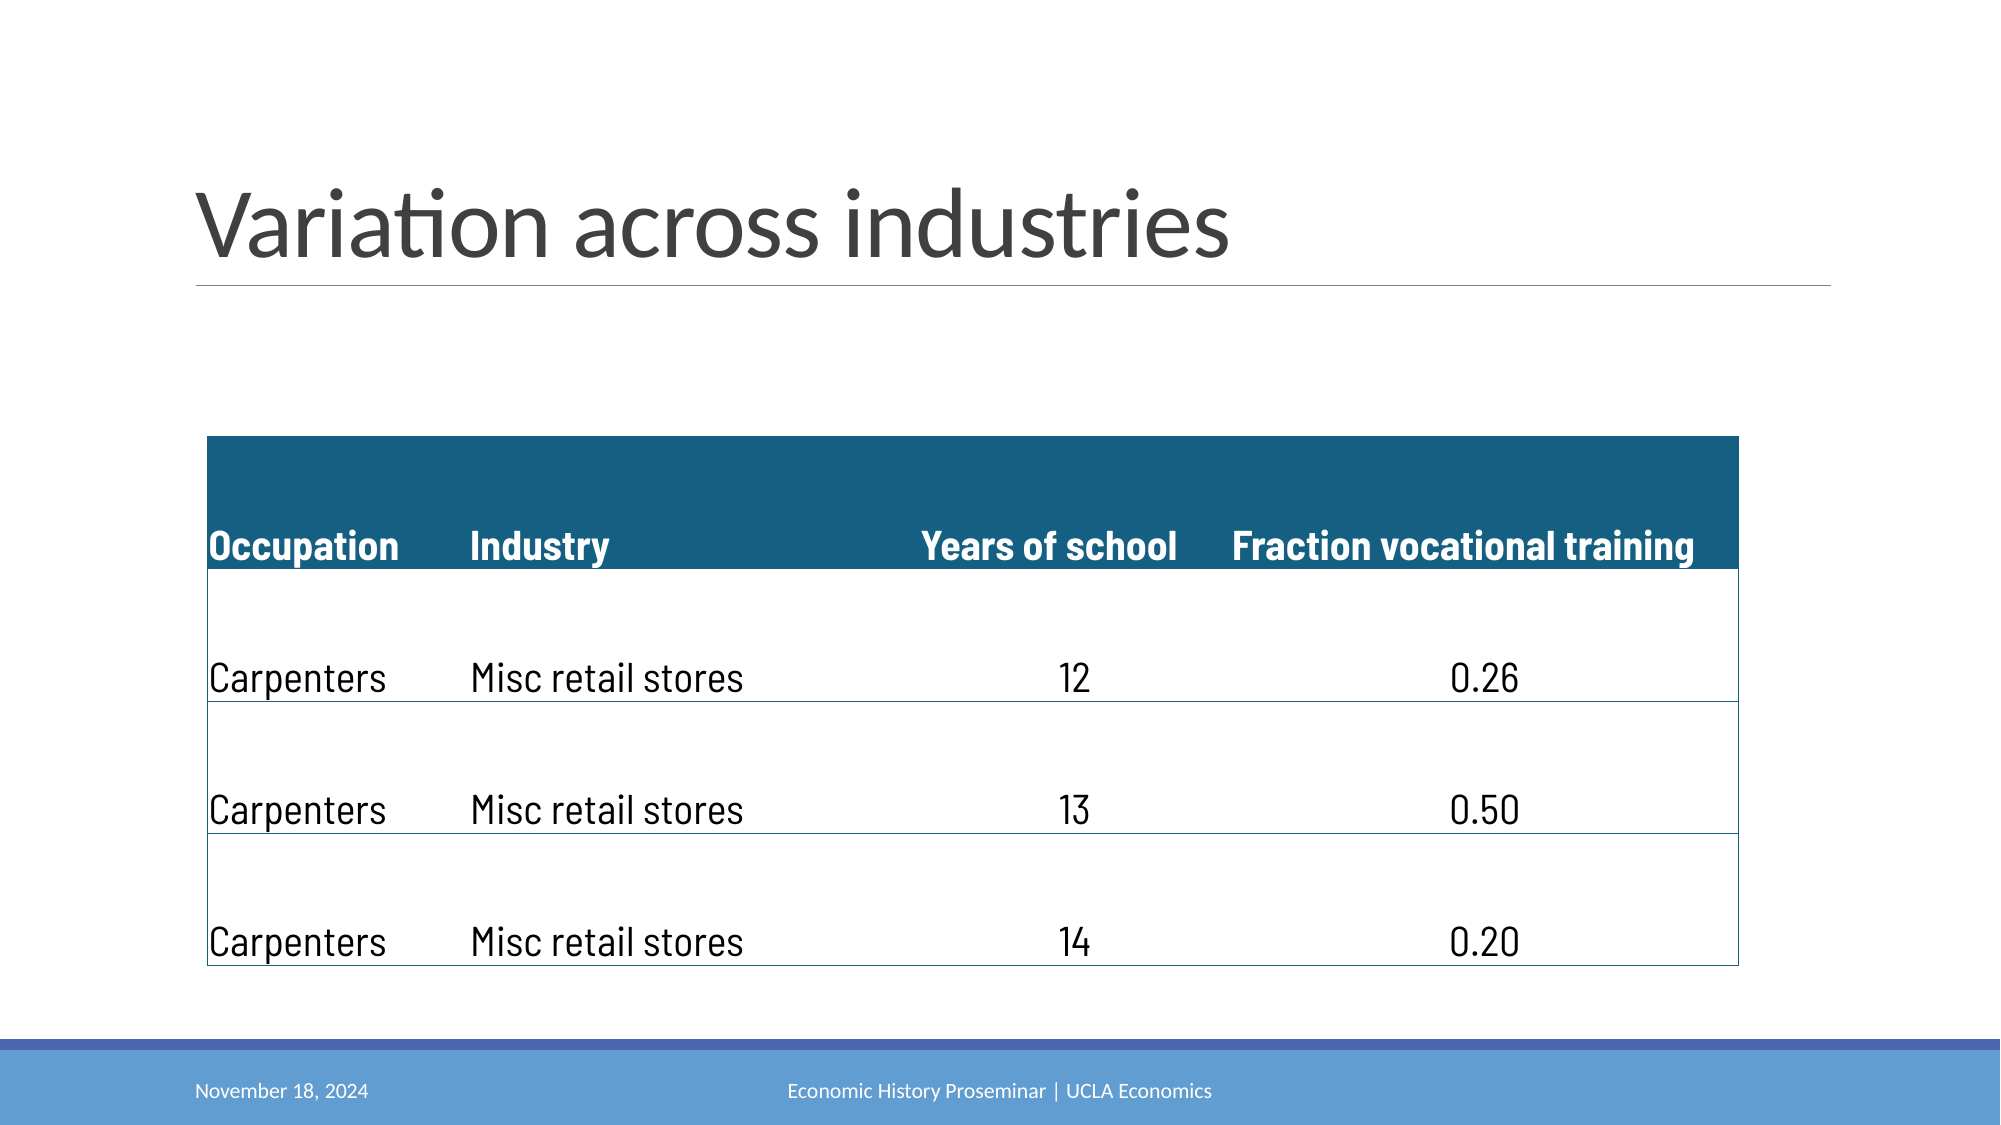

# Variation across industries
| Occupation | Industry | Years of school | Fraction vocational training |
| --- | --- | --- | --- |
| Carpenters | Misc retail stores | 12 | 0.26 |
| Carpenters | Misc retail stores | 13 | 0.50 |
| Carpenters | Misc retail stores | 14 | 0.20 |
November 18, 2024
Economic History Proseminar | UCLA Economics